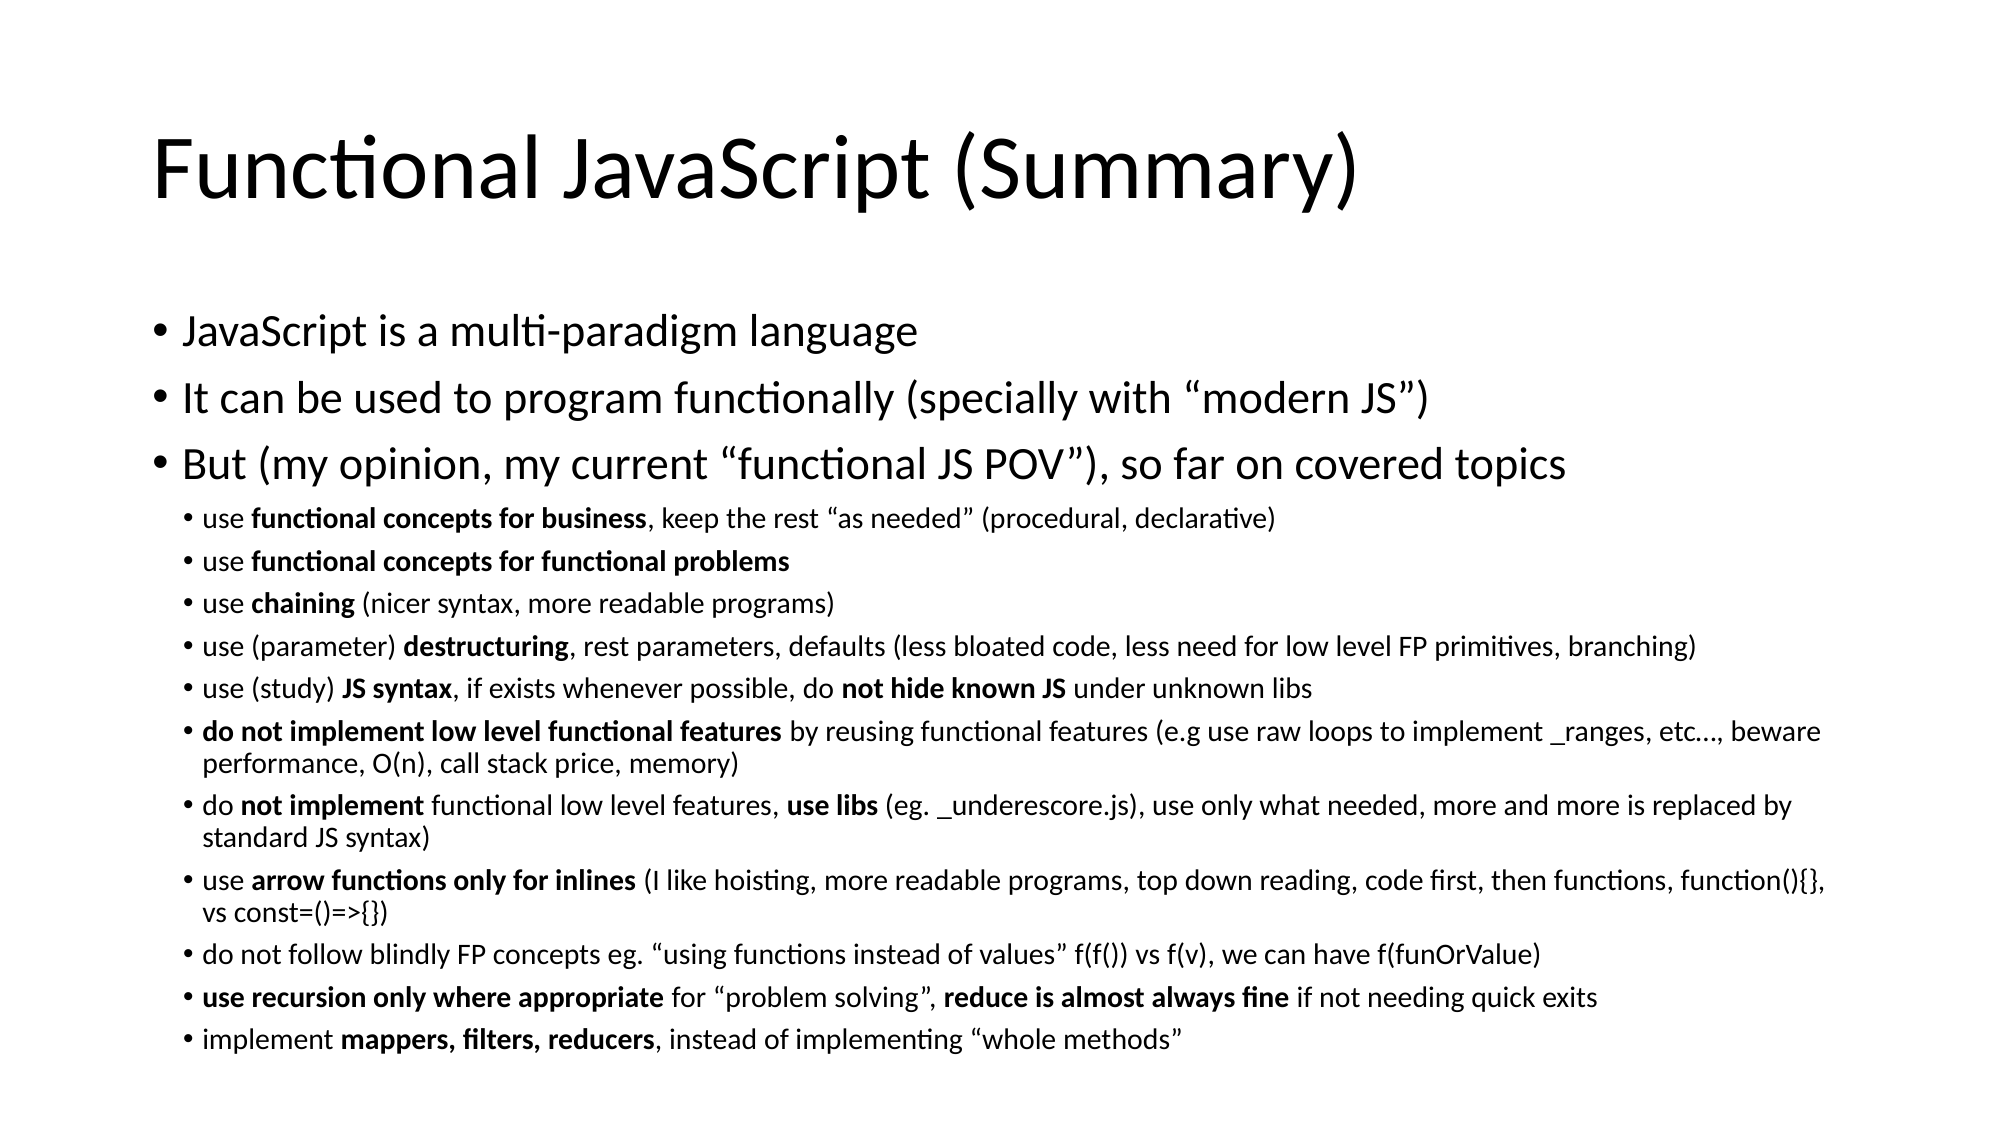

# Functional JavaScript (Summary)
JavaScript is a multi-paradigm language
It can be used to program functionally (specially with “modern JS”)
But (my opinion, my current “functional JS POV”), so far on covered topics
use functional concepts for business, keep the rest “as needed” (procedural, declarative)
use functional concepts for functional problems
use chaining (nicer syntax, more readable programs)
use (parameter) destructuring, rest parameters, defaults (less bloated code, less need for low level FP primitives, branching)
use (study) JS syntax, if exists whenever possible, do not hide known JS under unknown libs
do not implement low level functional features by reusing functional features (e.g use raw loops to implement _ranges, etc…, beware performance, O(n), call stack price, memory)
do not implement functional low level features, use libs (eg. _underescore.js), use only what needed, more and more is replaced by standard JS syntax)
use arrow functions only for inlines (I like hoisting, more readable programs, top down reading, code first, then functions, function(){}, vs const=()=>{})
do not follow blindly FP concepts eg. “using functions instead of values” f(f()) vs f(v), we can have f(funOrValue)
use recursion only where appropriate for “problem solving”, reduce is almost always fine if not needing quick exits
implement mappers, filters, reducers, instead of implementing “whole methods”